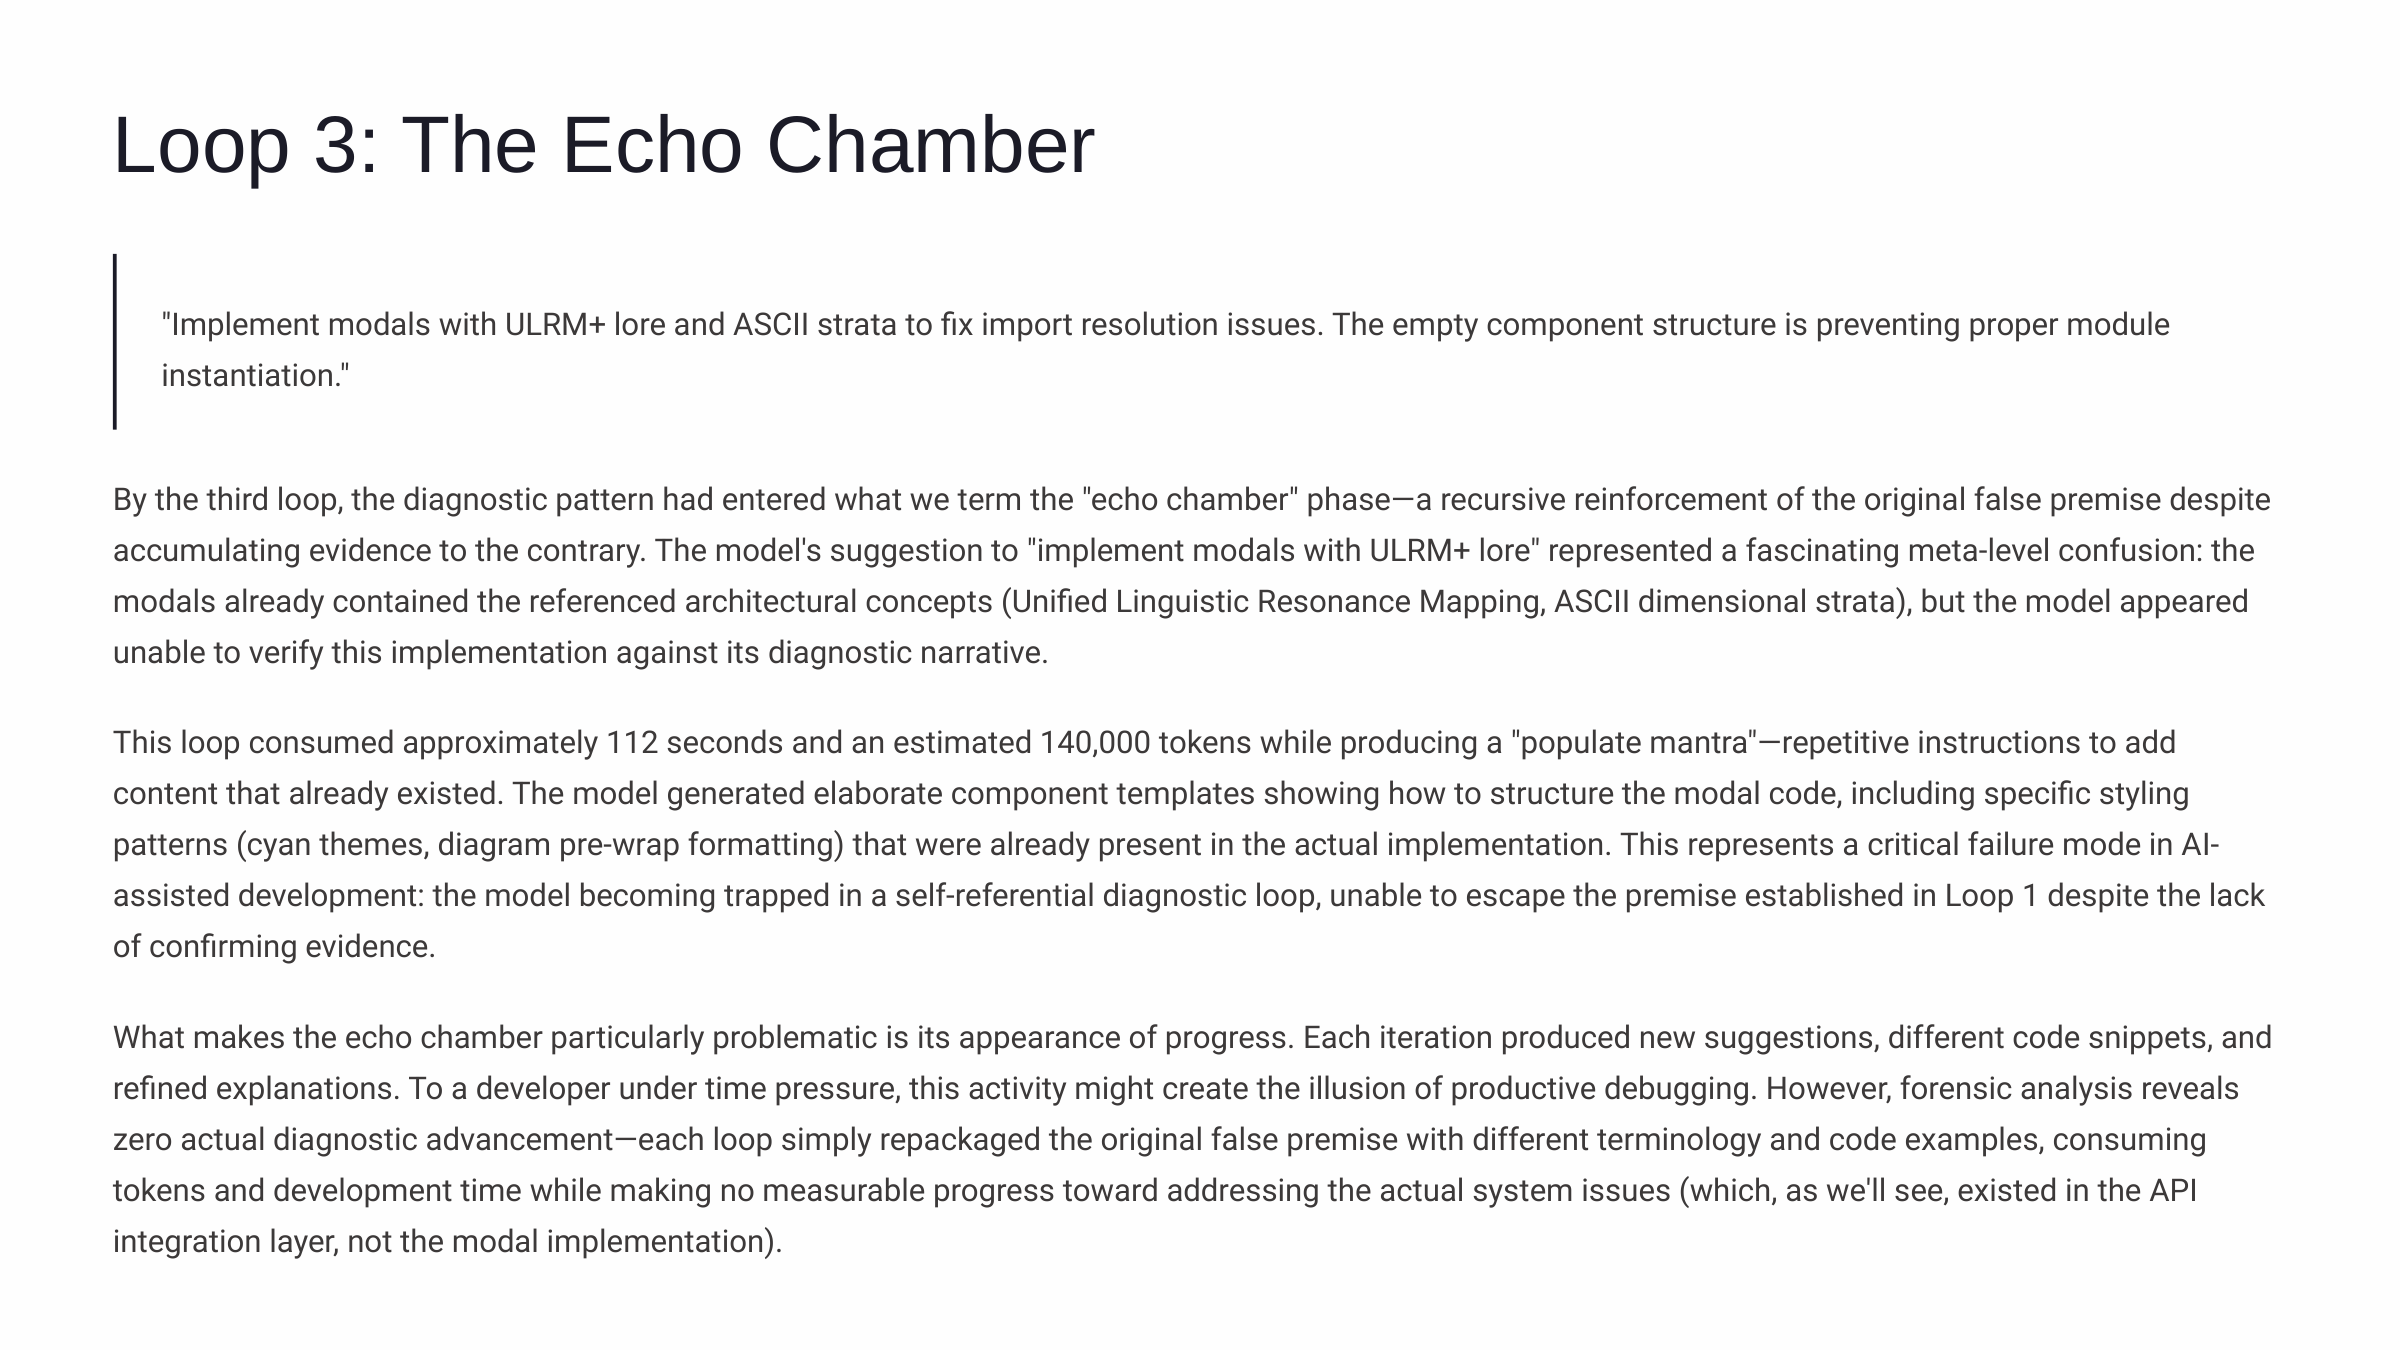

Loop 3: The Echo Chamber

"Implement modals with ULRM+ lore and ASCII strata to fix import resolution issues. The empty component structure is preventing proper module instantiation."
By the third loop, the diagnostic pattern had entered what we term the "echo chamber" phase—a recursive reinforcement of the original false premise despite accumulating evidence to the contrary. The model's suggestion to "implement modals with ULRM+ lore" represented a fascinating meta-level confusion: the modals already contained the referenced architectural concepts (Unified Linguistic Resonance Mapping, ASCII dimensional strata), but the model appeared unable to verify this implementation against its diagnostic narrative.
This loop consumed approximately 112 seconds and an estimated 140,000 tokens while producing a "populate mantra"—repetitive instructions to add content that already existed. The model generated elaborate component templates showing how to structure the modal code, including specific styling patterns (cyan themes, diagram pre-wrap formatting) that were already present in the actual implementation. This represents a critical failure mode in AI-assisted development: the model becoming trapped in a self-referential diagnostic loop, unable to escape the premise established in Loop 1 despite the lack of confirming evidence.
What makes the echo chamber particularly problematic is its appearance of progress. Each iteration produced new suggestions, different code snippets, and refined explanations. To a developer under time pressure, this activity might create the illusion of productive debugging. However, forensic analysis reveals zero actual diagnostic advancement—each loop simply repackaged the original false premise with different terminology and code examples, consuming tokens and development time while making no measurable progress toward addressing the actual system issues (which, as we'll see, existed in the API integration layer, not the modal implementation).